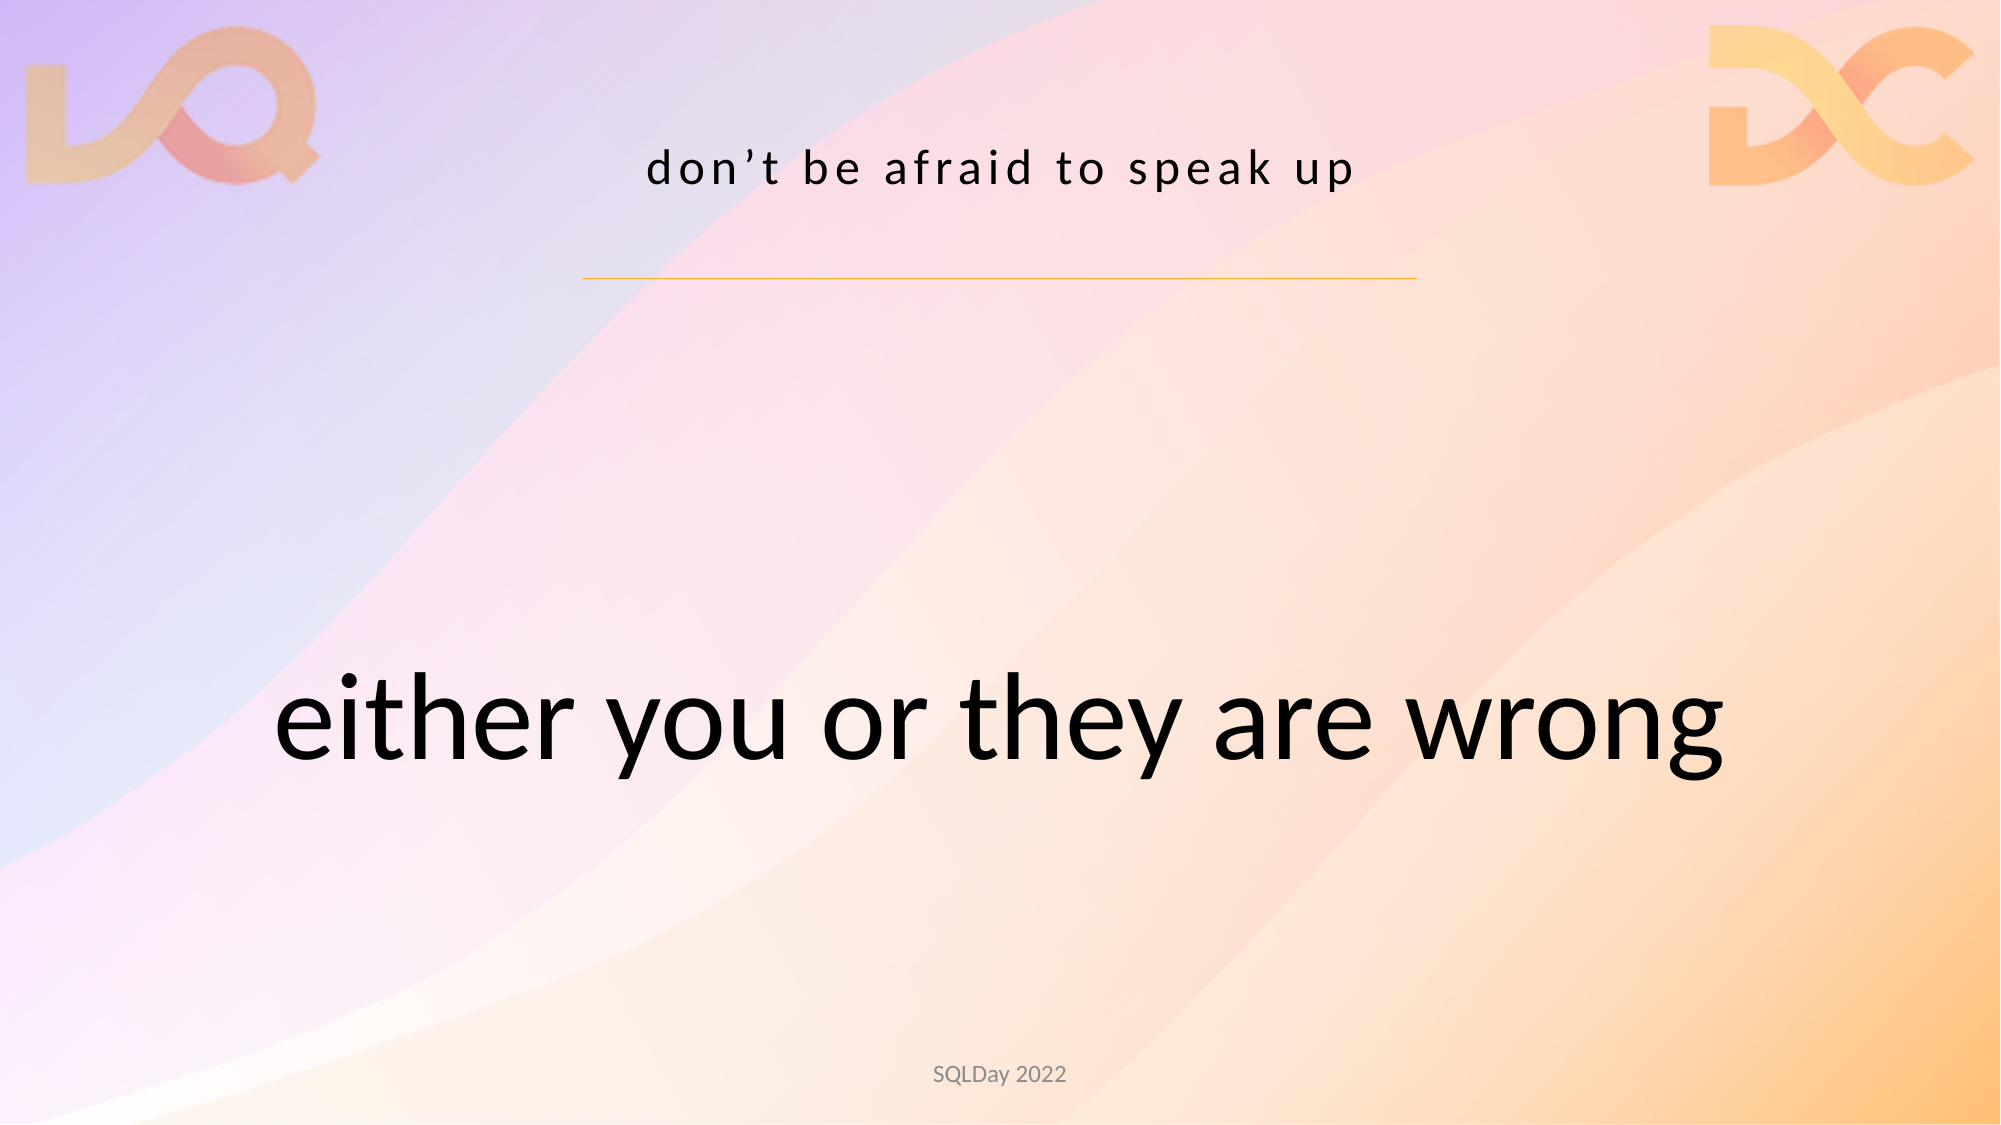

# don’t be afraid to speak up
either you or they are wrong
SQLDay 2022